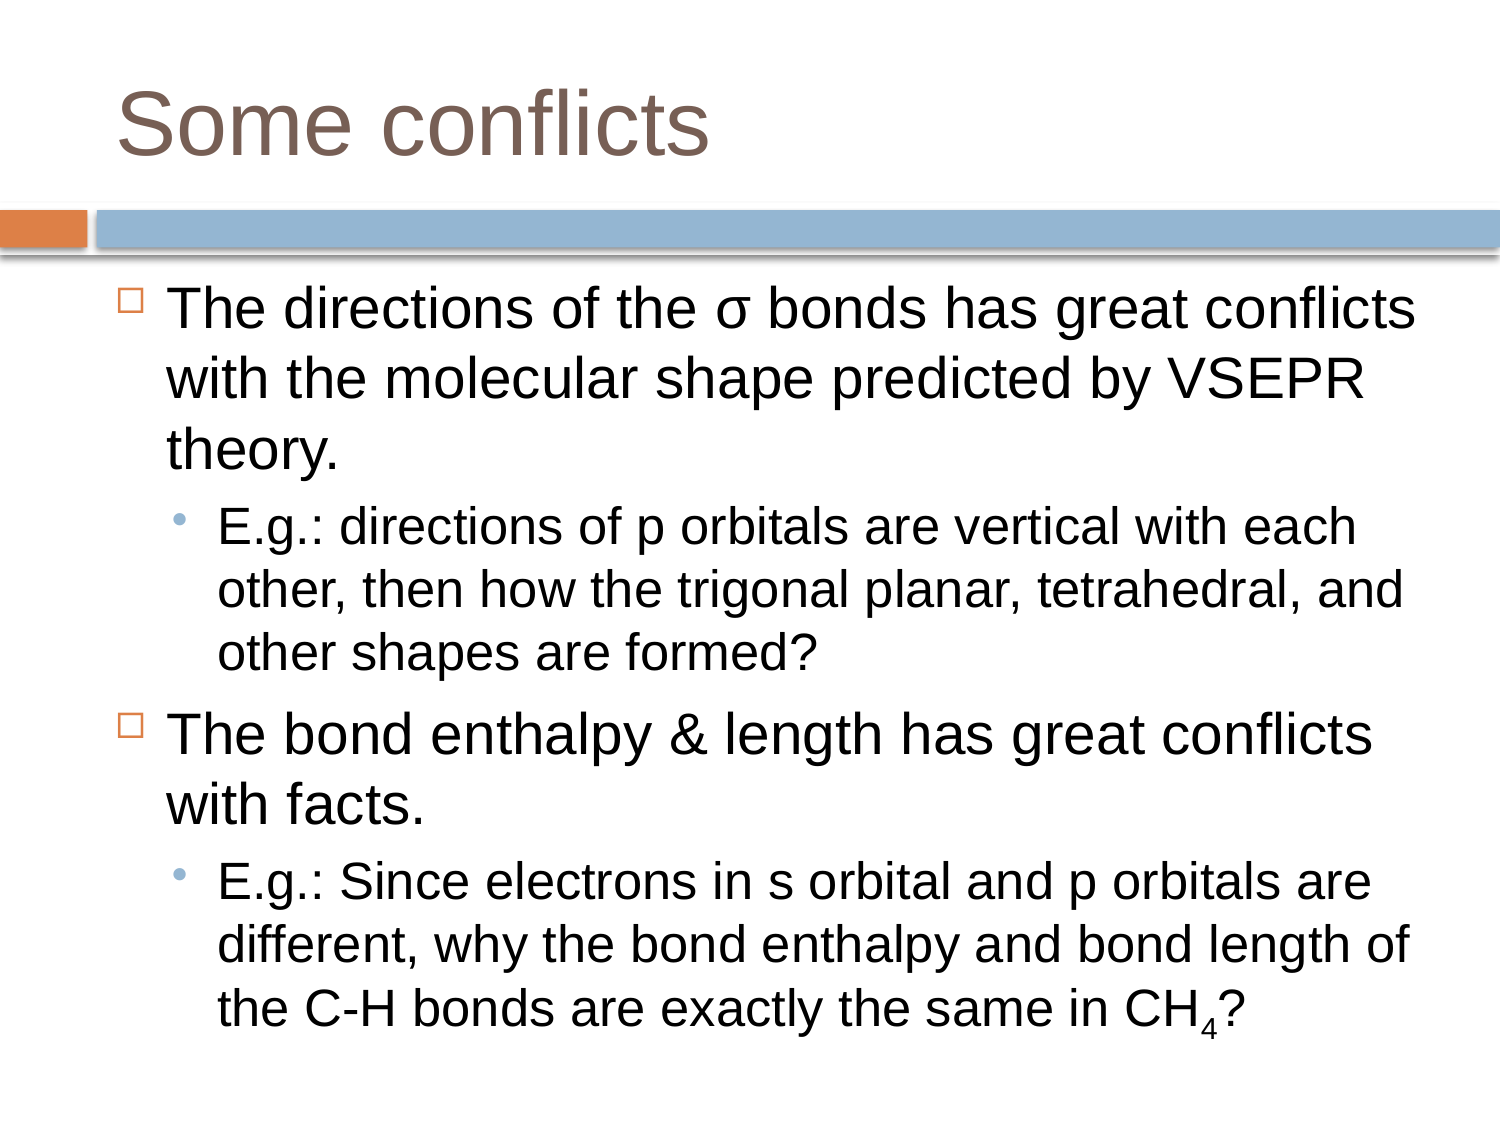

# Some conflicts
The directions of the σ bonds has great conflicts with the molecular shape predicted by VSEPR theory.
E.g.: directions of p orbitals are vertical with each other, then how the trigonal planar, tetrahedral, and other shapes are formed?
The bond enthalpy & length has great conflicts with facts.
E.g.: Since electrons in s orbital and p orbitals are different, why the bond enthalpy and bond length of the C-H bonds are exactly the same in CH4?